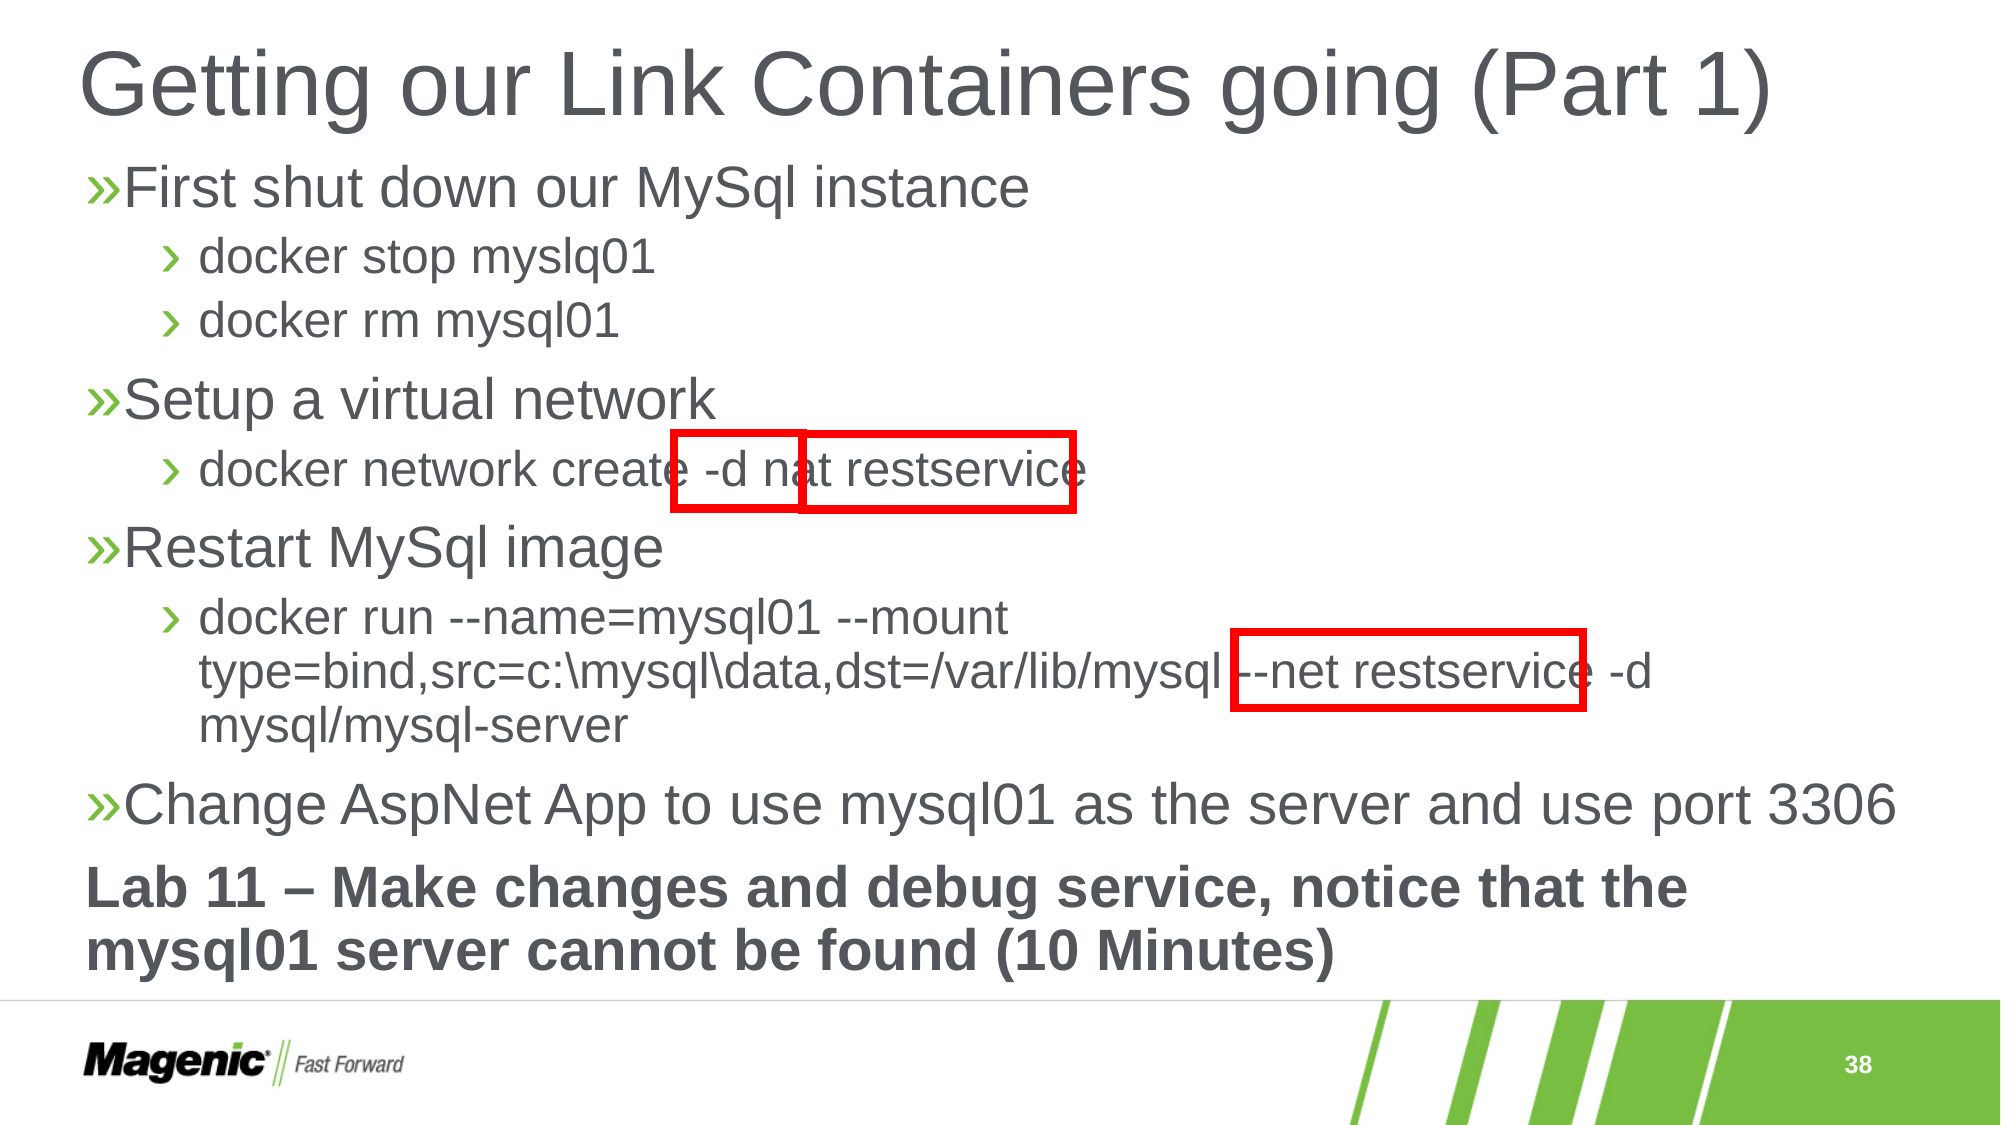

# Getting our Link Containers going (Part 1)
First shut down our MySql instance
docker stop myslq01
docker rm mysql01
Setup a virtual network
docker network create -d nat restservice
Restart MySql image
docker run --name=mysql01 --mount type=bind,src=c:\mysql\data,dst=/var/lib/mysql --net restservice -d mysql/mysql-server
Change AspNet App to use mysql01 as the server and use port 3306
Lab 11 – Make changes and debug service, notice that the mysql01 server cannot be found (10 Minutes)